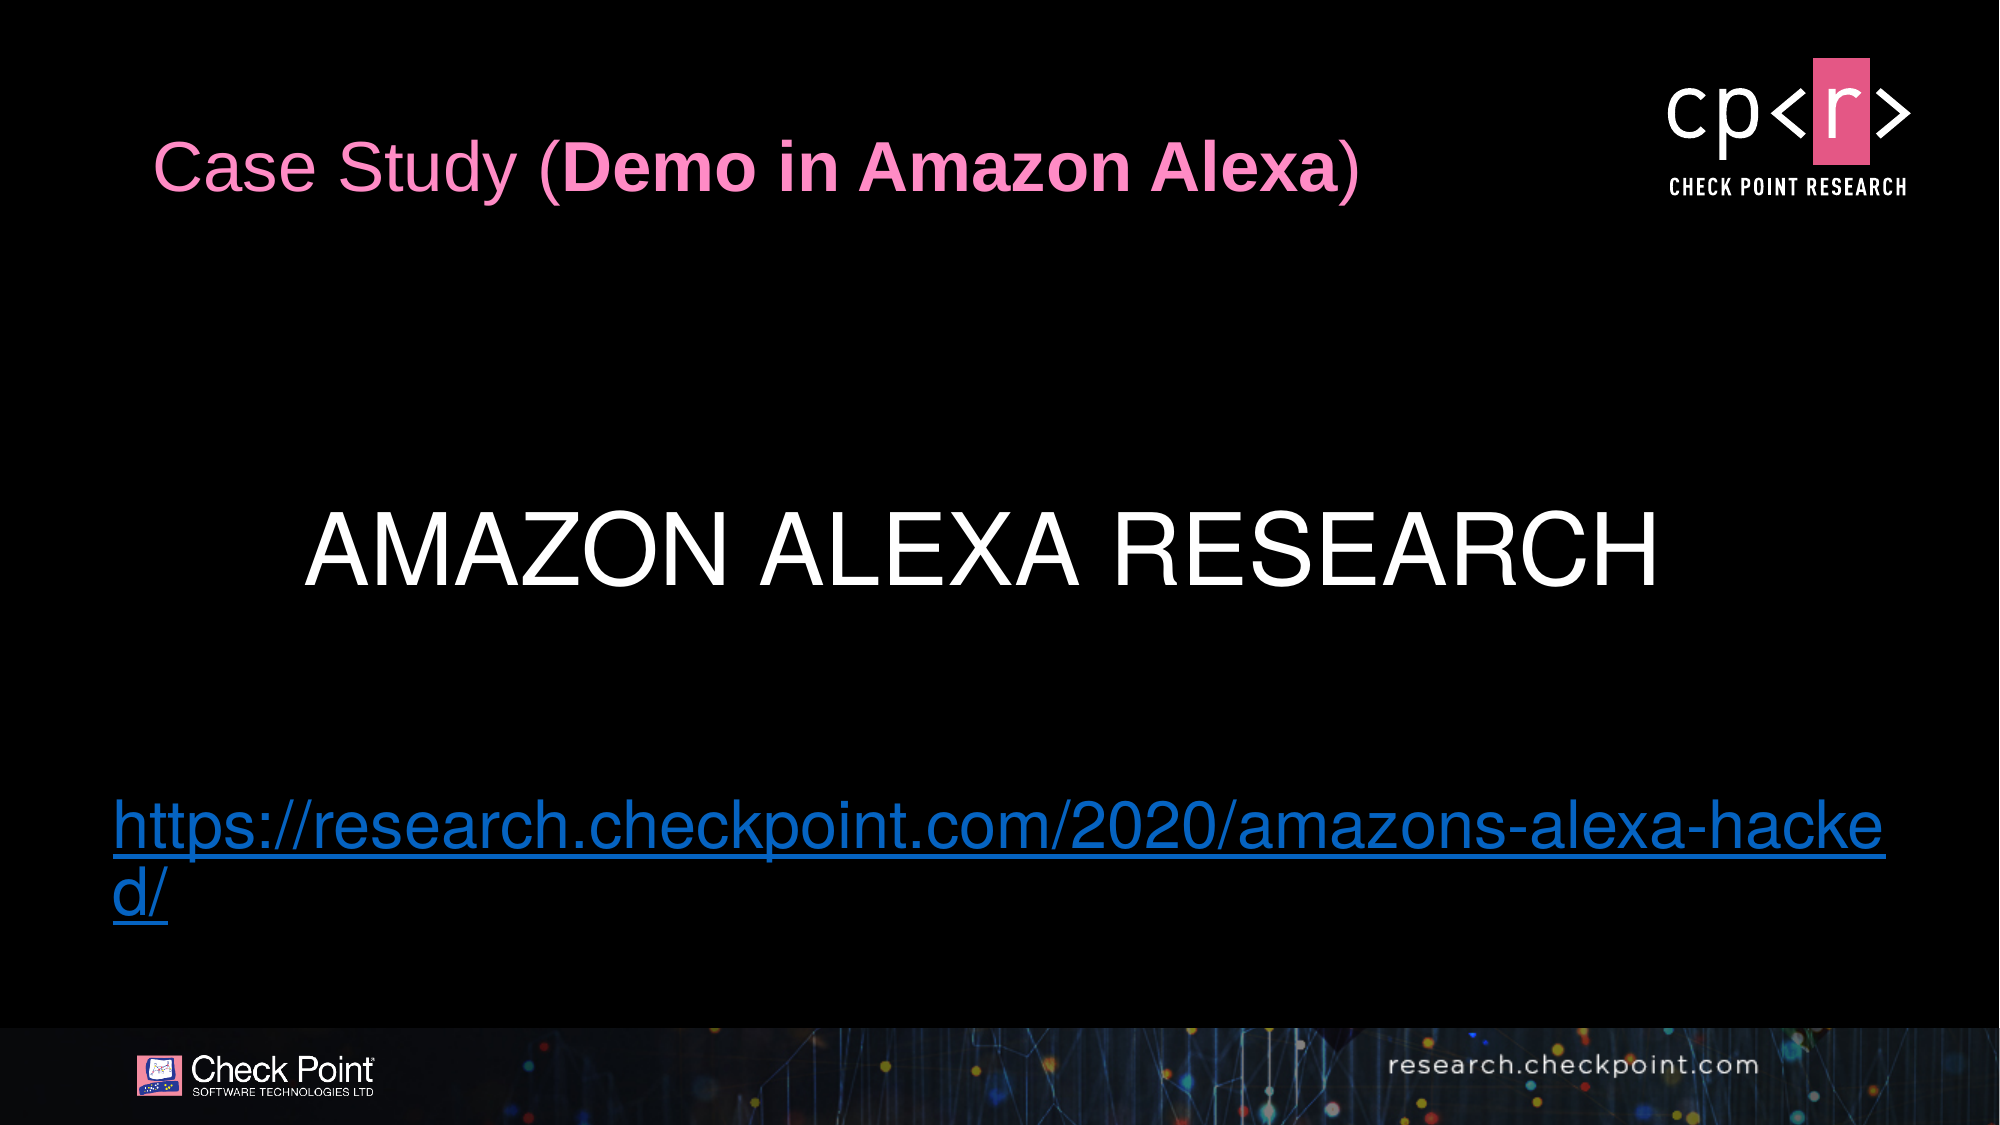

# Case Study (Demo in Amazon Alexa)
AMAZON ALEXA RESEARCH
https://research.checkpoint.com/2020/amazons-alexa-hacked/